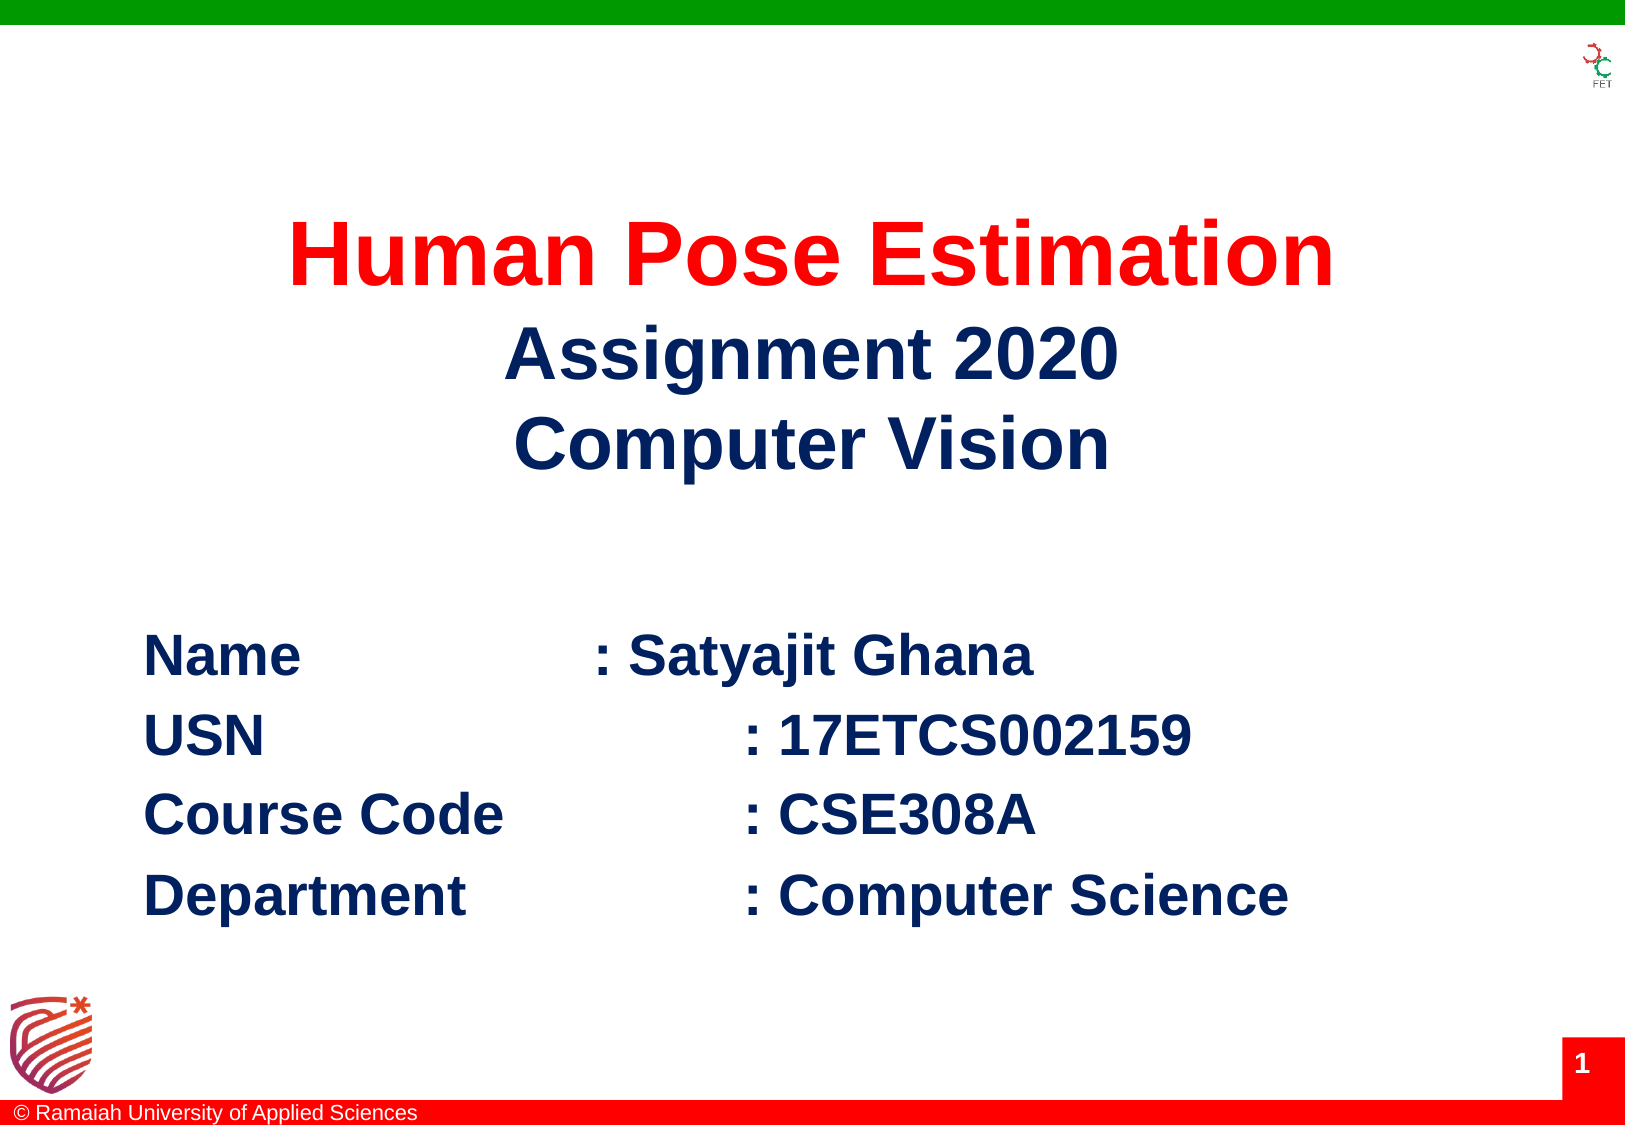

# Human Pose Estimation Assignment 2020 Computer Vision
Name       		: Satyajit Ghana
USN				: 17ETCS002159
Course Code		: CSE308A
Department		: Computer Science